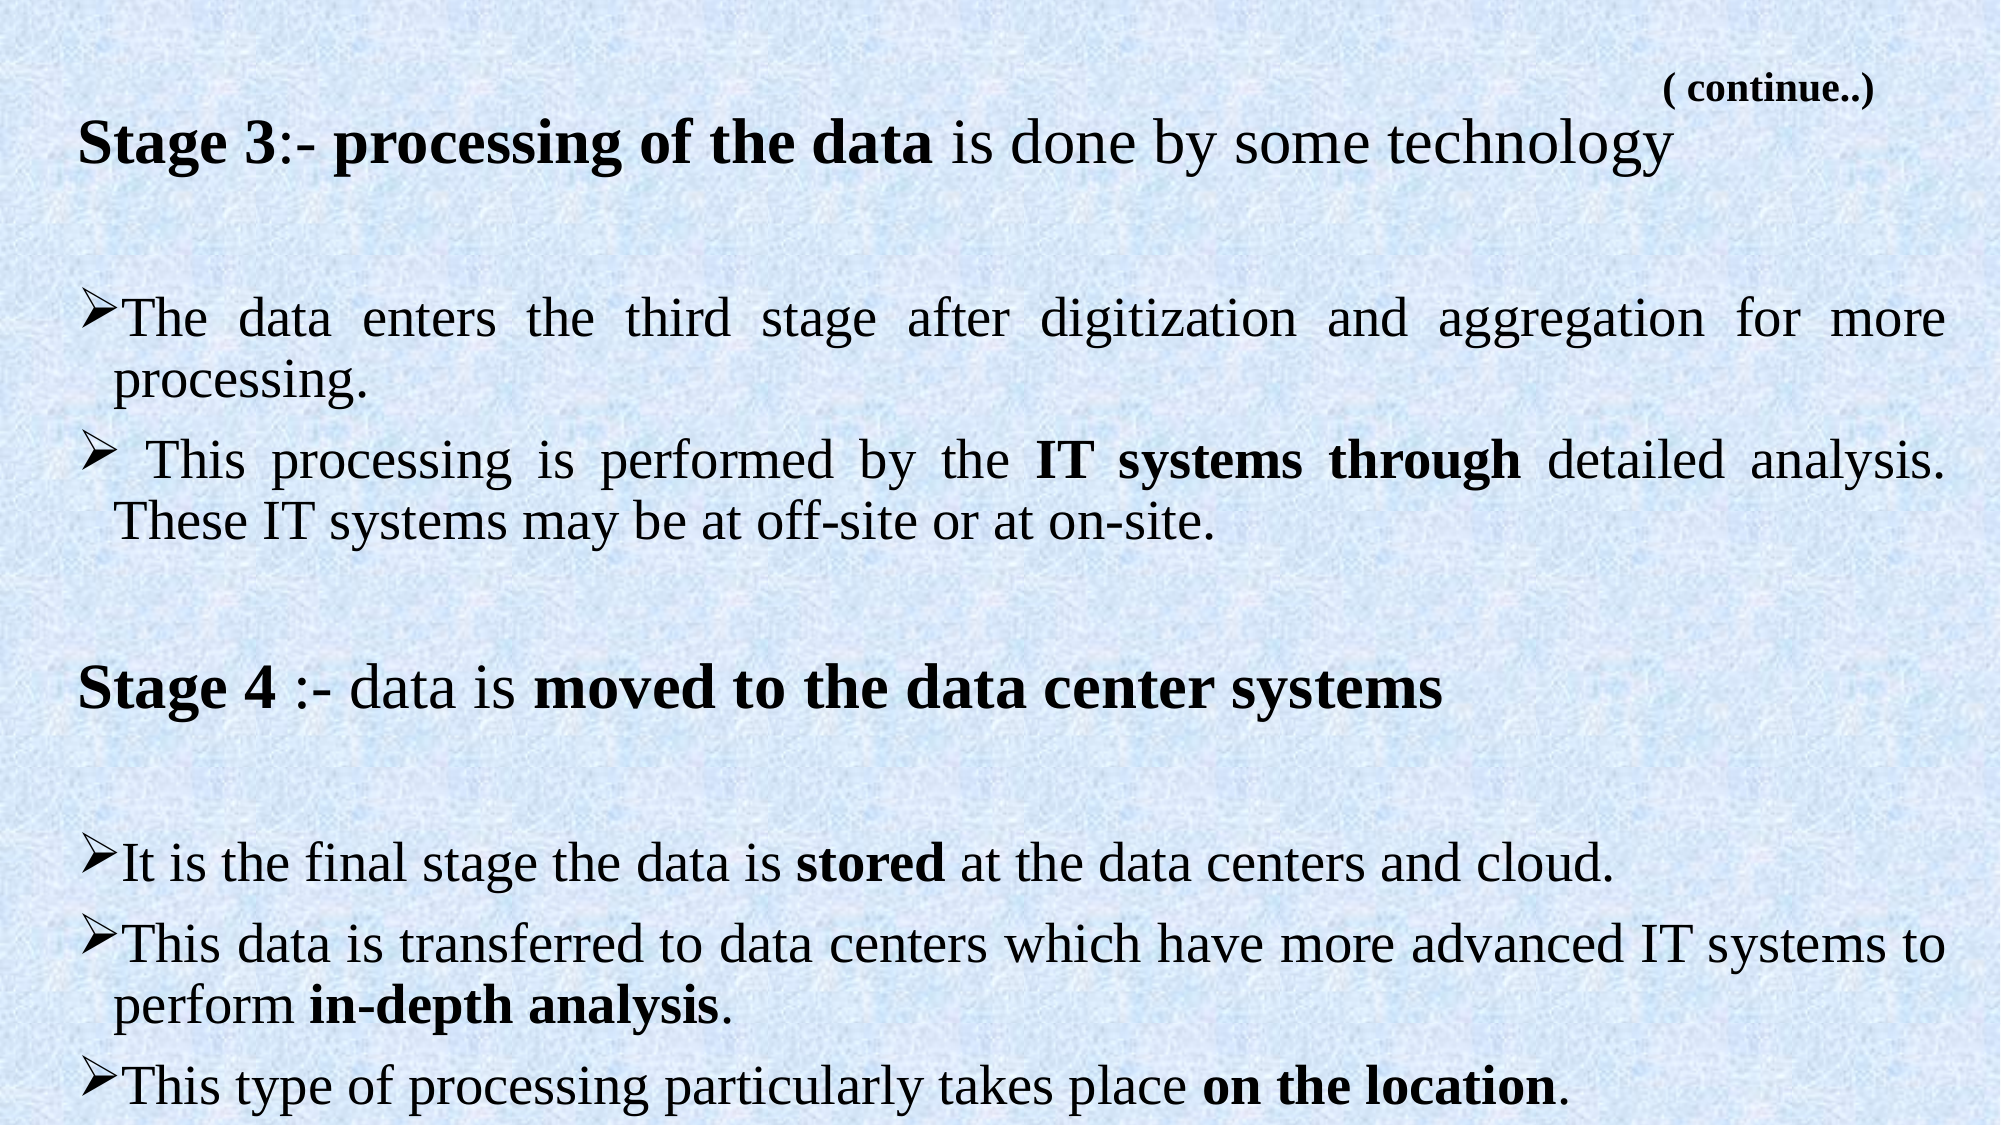

# ( continue..)
Stage 3:- processing of the data is done by some technology

The data enters the third stage after digitization and aggregation for more processing.
 This processing is performed by the IT systems through detailed analysis. These IT systems may be at off-site or at on-site.

Stage 4 :- data is moved to the data center systems

It is the final stage the data is stored at the data centers and cloud.
This data is transferred to data centers which have more advanced IT systems to perform in-depth analysis.
This type of processing particularly takes place on the location.